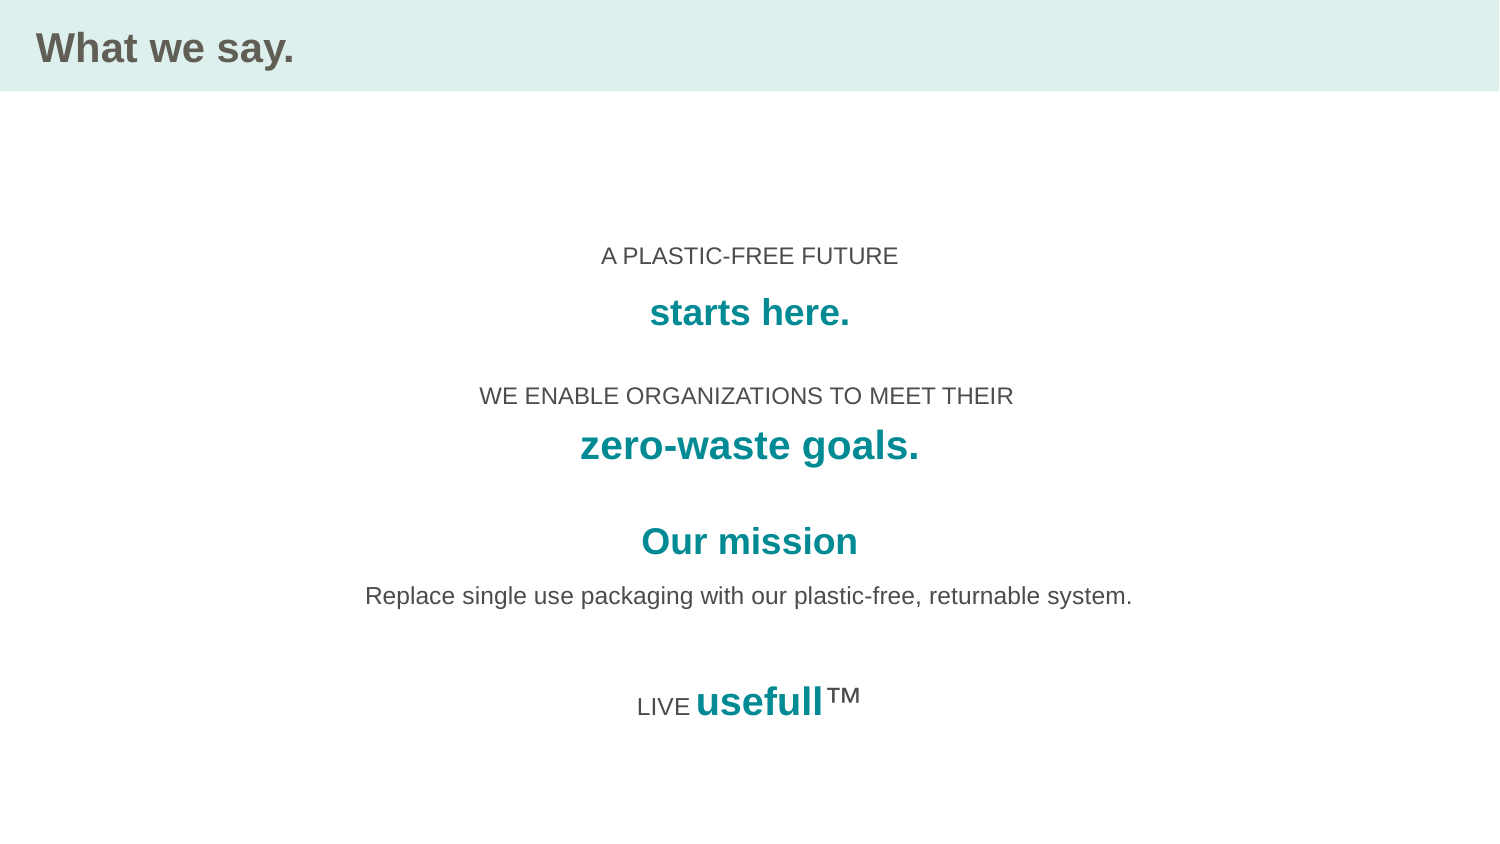

# What we say.
A PLASTIC-FREE FUTURE
starts here.

WE ENABLE ORGANIZATIONS TO MEET THEIR
zero-waste goals.
Our mission
Replace single use packaging with our plastic-free, returnable system.

LIVE usefull™